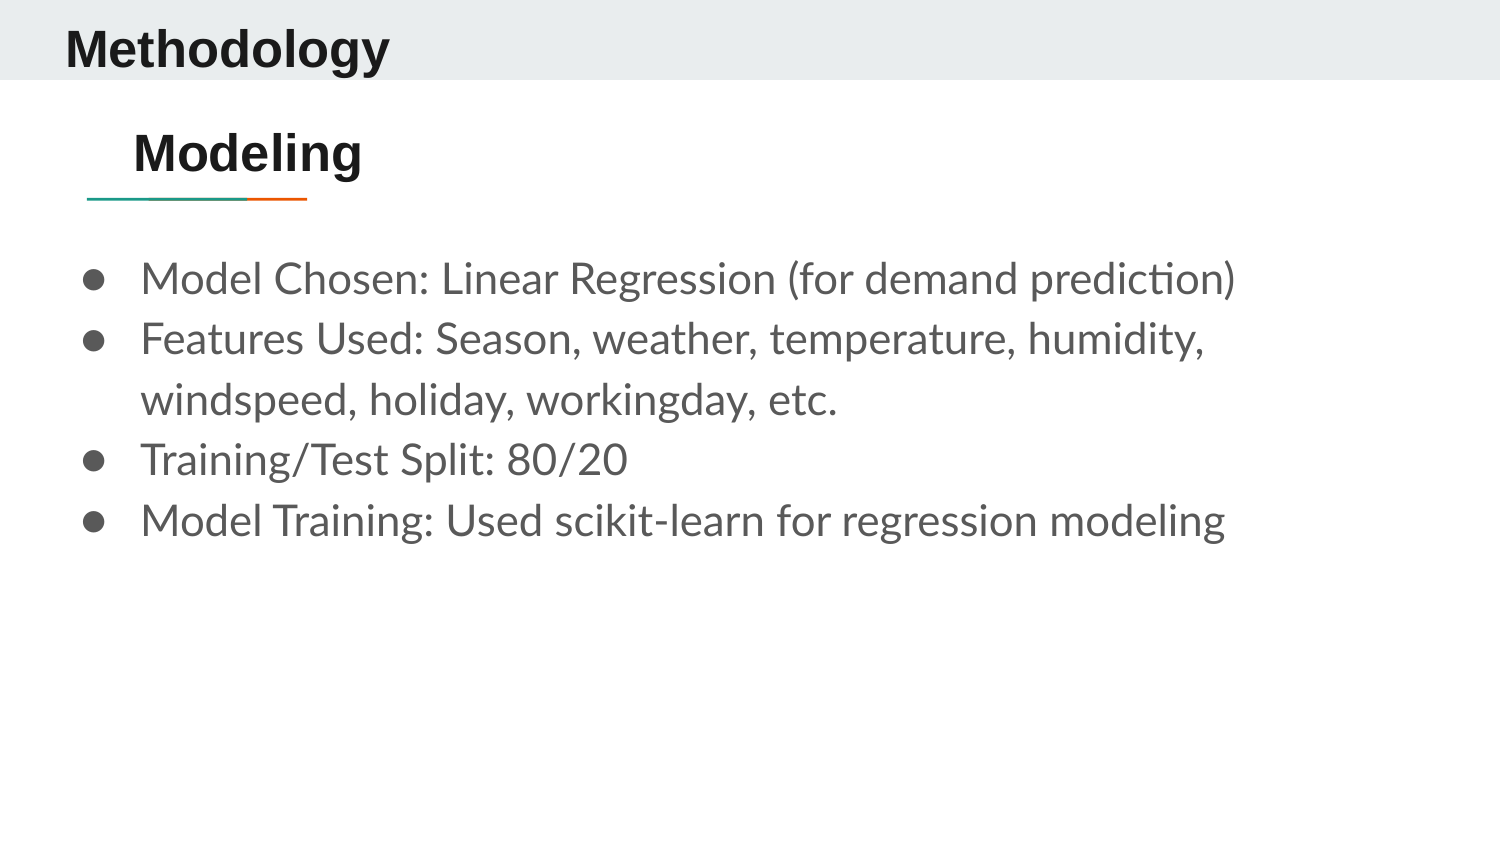

# Methodology
Modeling
Model Chosen: Linear Regression (for demand prediction)
Features Used: Season, weather, temperature, humidity, windspeed, holiday, workingday, etc.
Training/Test Split: 80/20
Model Training: Used scikit-learn for regression modeling